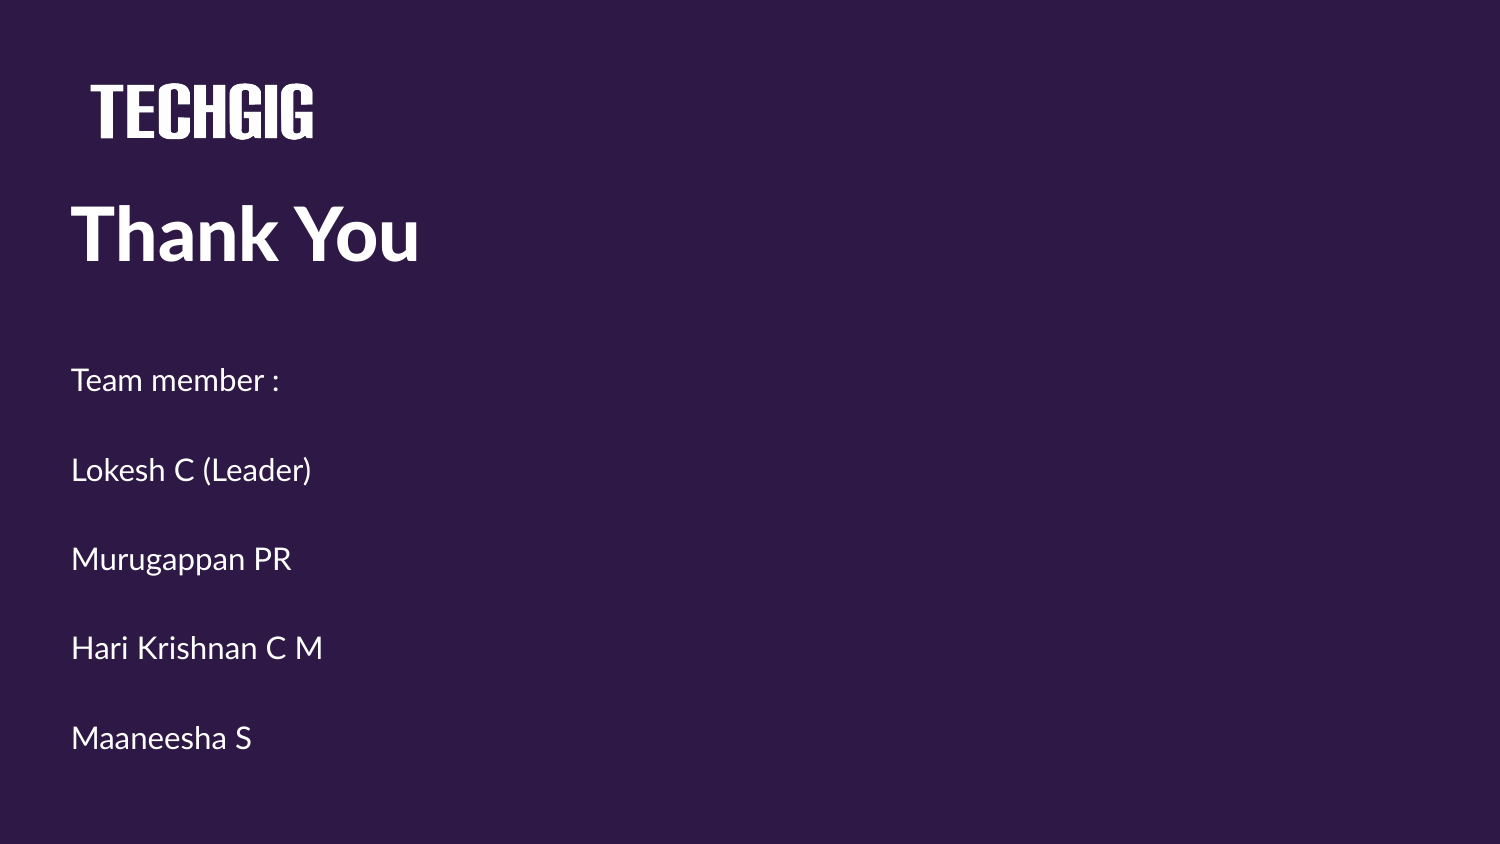

# Thank You
Team member :
Lokesh C (Leader)
Murugappan PR
Hari Krishnan C M
Maaneesha S